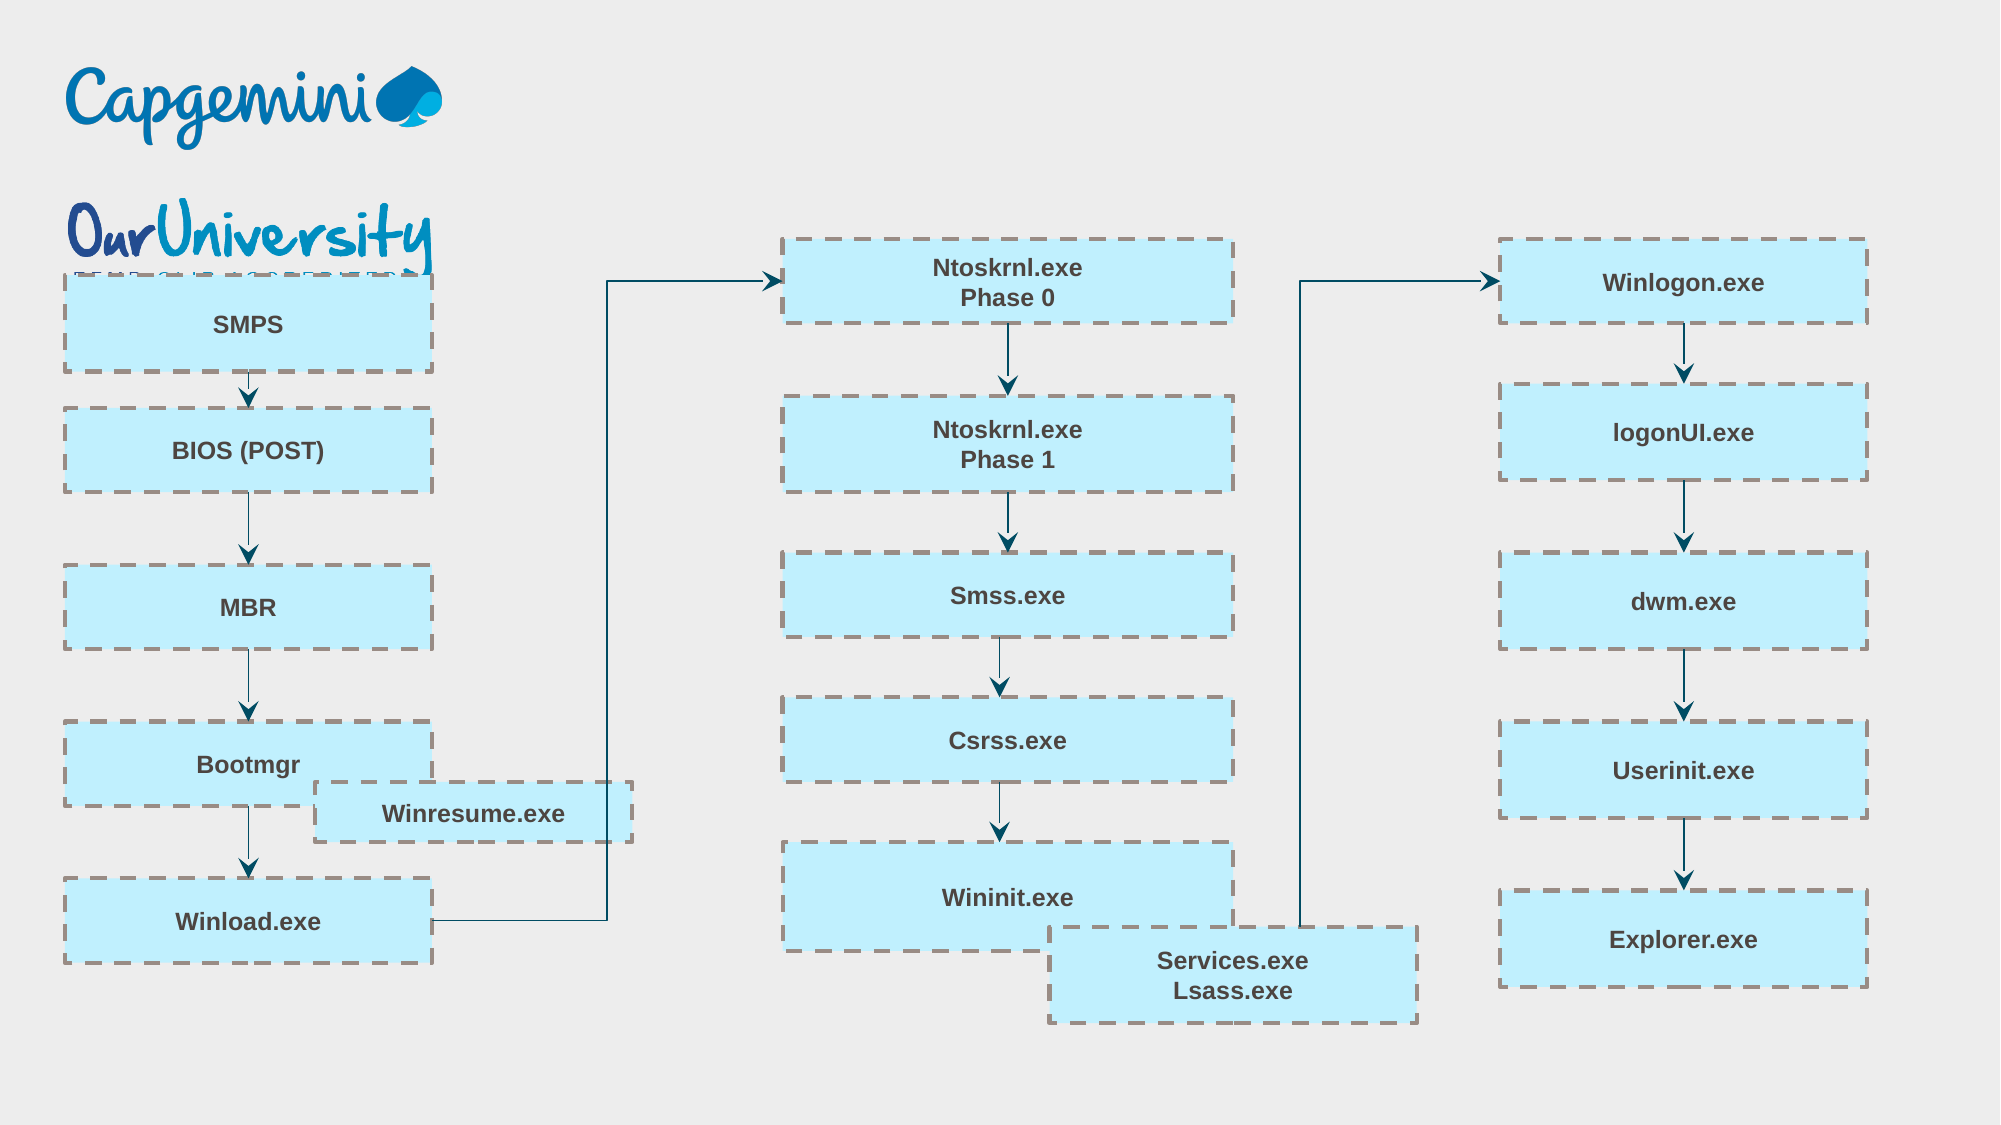

Ntoskrnl.exe
Phase 0
Winlogon.exe
SMPS
logonUI.exe
Ntoskrnl.exe
Phase 1
BIOS (POST)
Smss.exe
dwm.exe
MBR
Csrss.exe
Userinit.exe
Bootmgr
Winresume.exe
Wininit.exe
Services.exe
Lsass.exe
Winload.exe
Explorer.exe